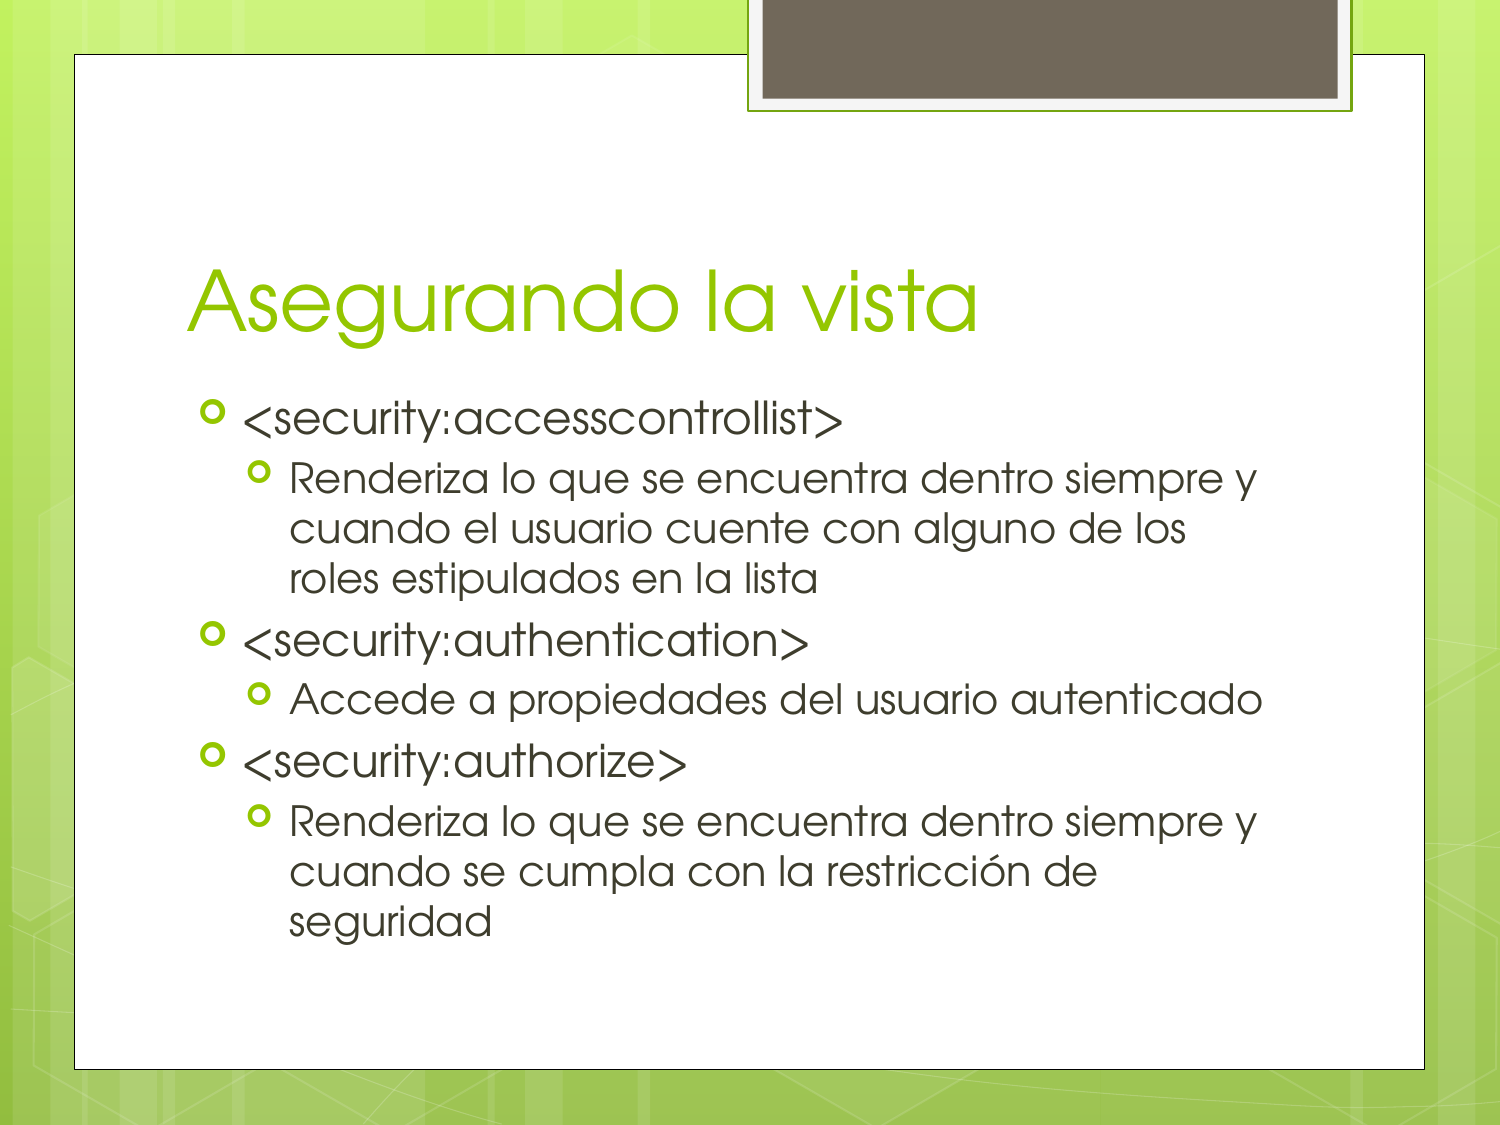

# Asegurando la vista
<security:accesscontrollist>
Renderiza lo que se encuentra dentro siempre y cuando el usuario cuente con alguno de los roles estipulados en la lista
<security:authentication>
Accede a propiedades del usuario autenticado
<security:authorize>
Renderiza lo que se encuentra dentro siempre y cuando se cumpla con la restricción de seguridad